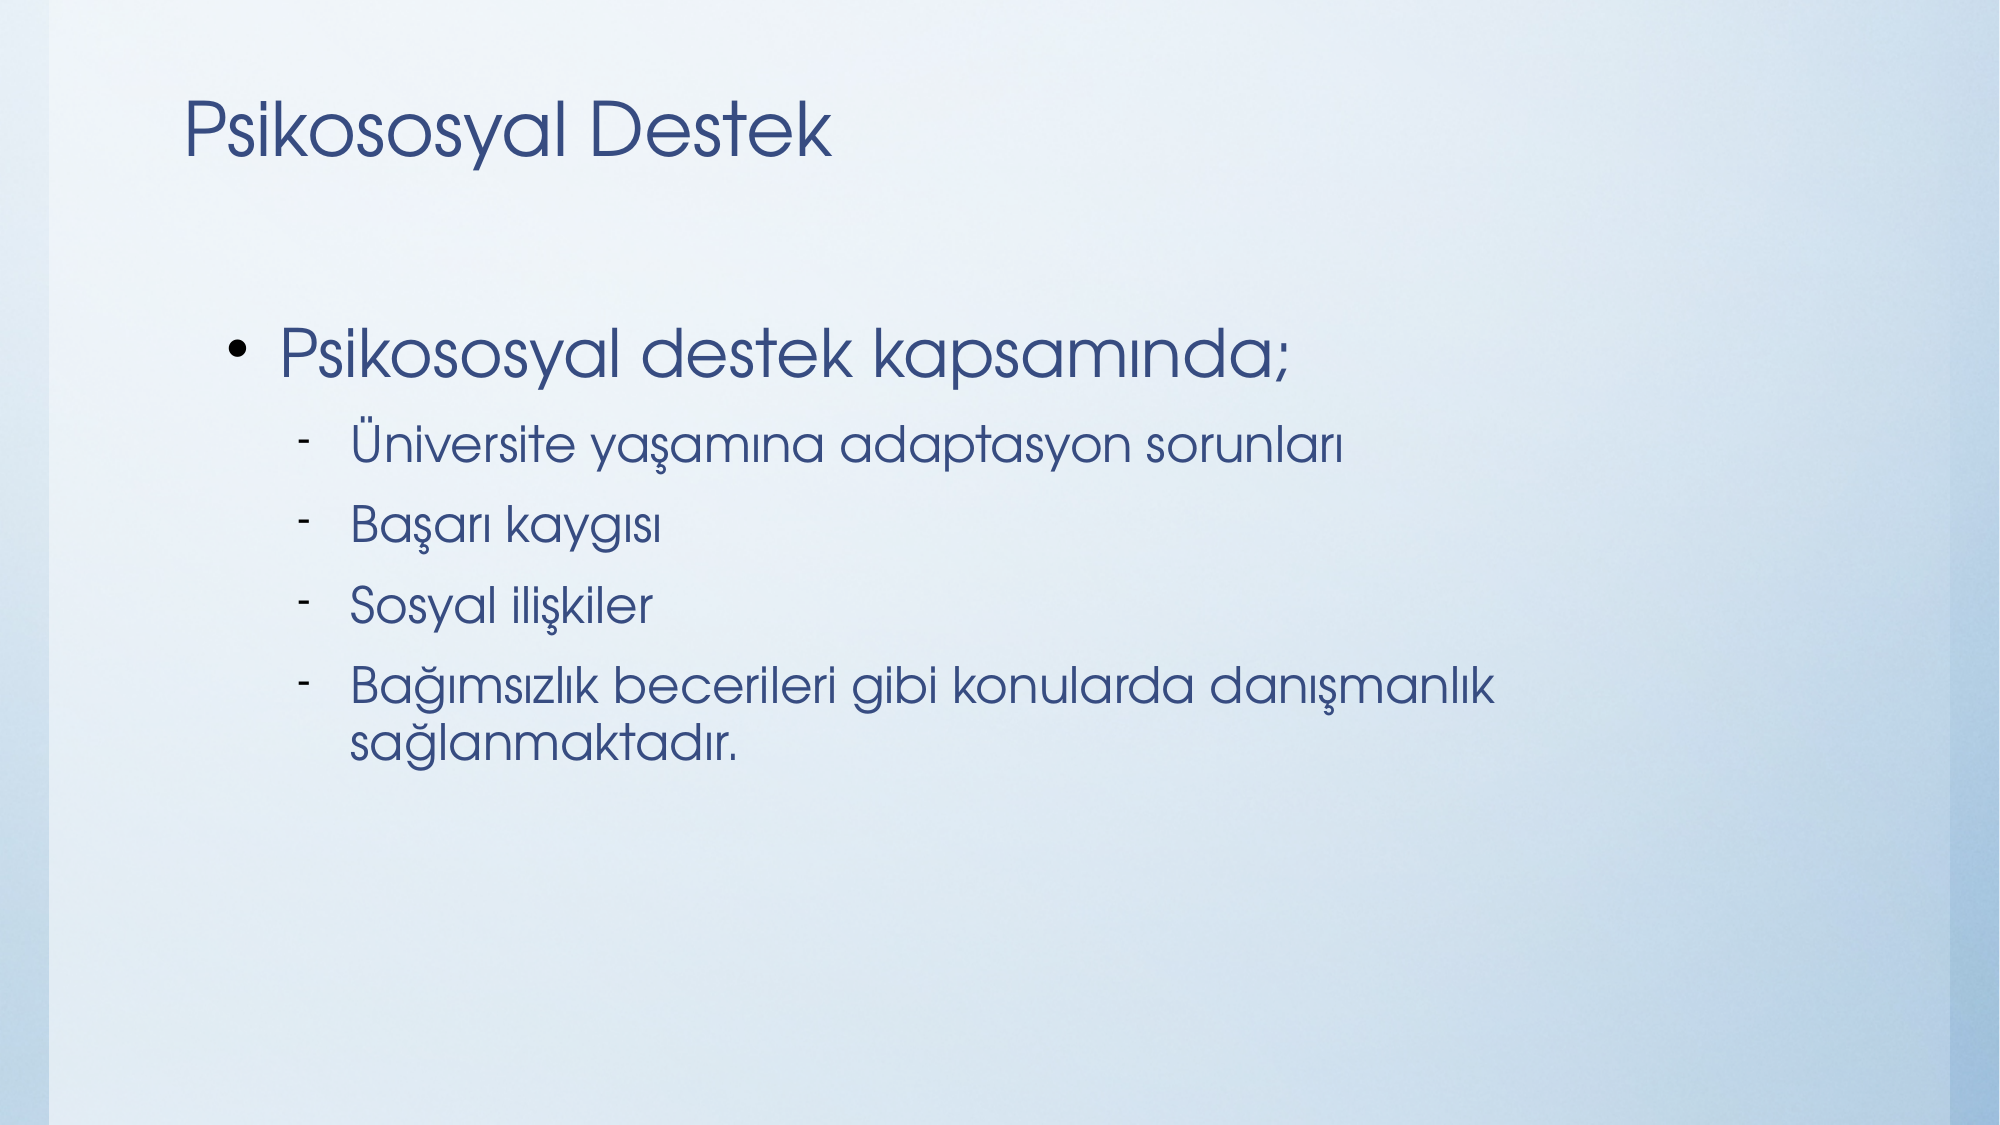

# Psikososyal Destek
Psikososyal destek kapsamında;
Üniversite yaşamına adaptasyon sorunları
Başarı kaygısı
Sosyal ilişkiler
Bağımsızlık becerileri gibi konularda danışmanlık sağlanmaktadır.